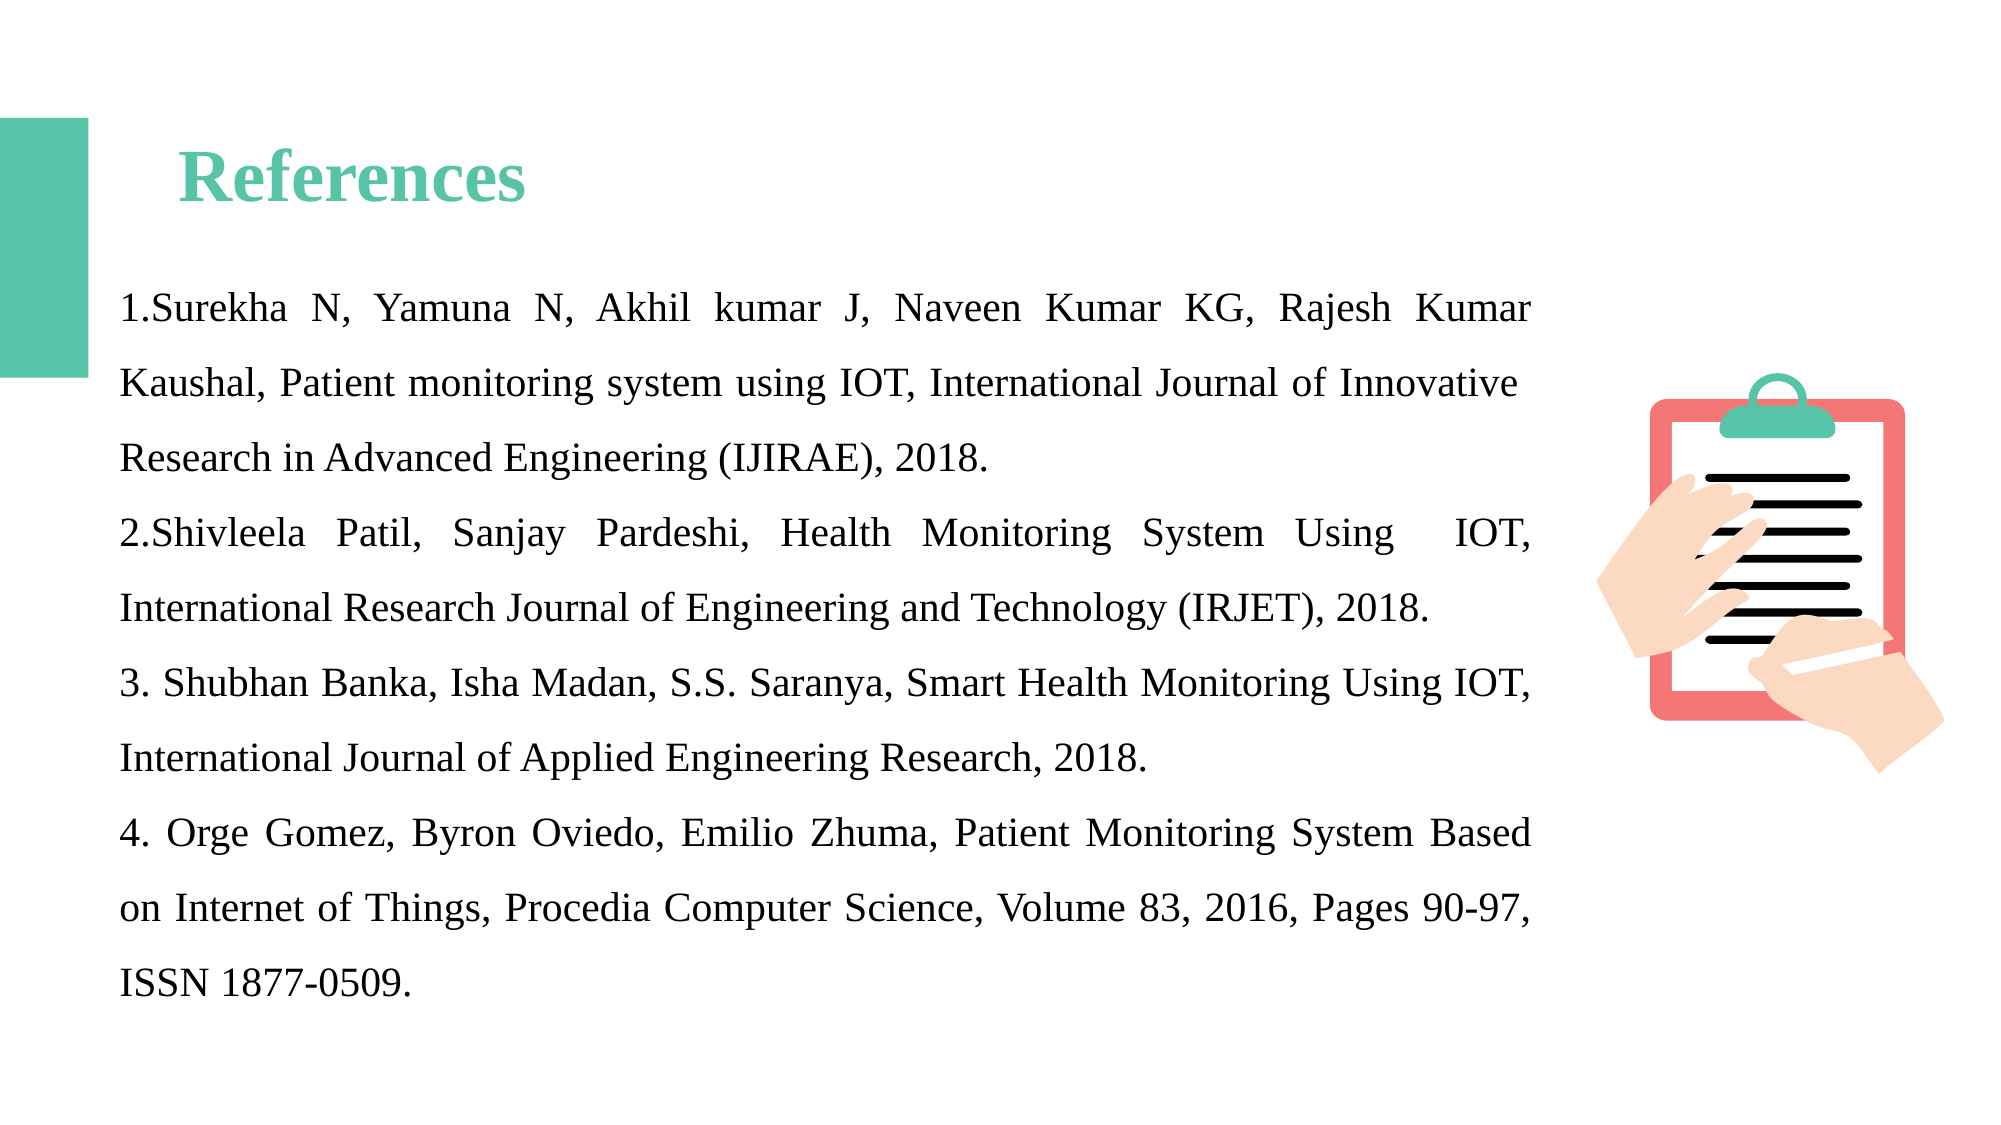

References
1.Surekha N, Yamuna N, Akhil kumar J, Naveen Kumar KG, Rajesh Kumar Kaushal, Patient monitoring system using IOT, International Journal of Innovative  Research in Advanced Engineering (IJIRAE), 2018.
2.Shivleela Patil, Sanjay Pardeshi, Health Monitoring System Using  IOT, International Research Journal of Engineering and Technology (IRJET), 2018.
3. Shubhan Banka, Isha Madan, S.S. Saranya, Smart Health Monitoring Using IOT, International Journal of Applied Engineering Research, 2018.
4. Orge Gomez, Byron Oviedo, Emilio Zhuma, Patient Monitoring System Based on Internet of Things, Procedia Computer Science, Volume 83, 2016, Pages 90-97, ISSN 1877-0509.